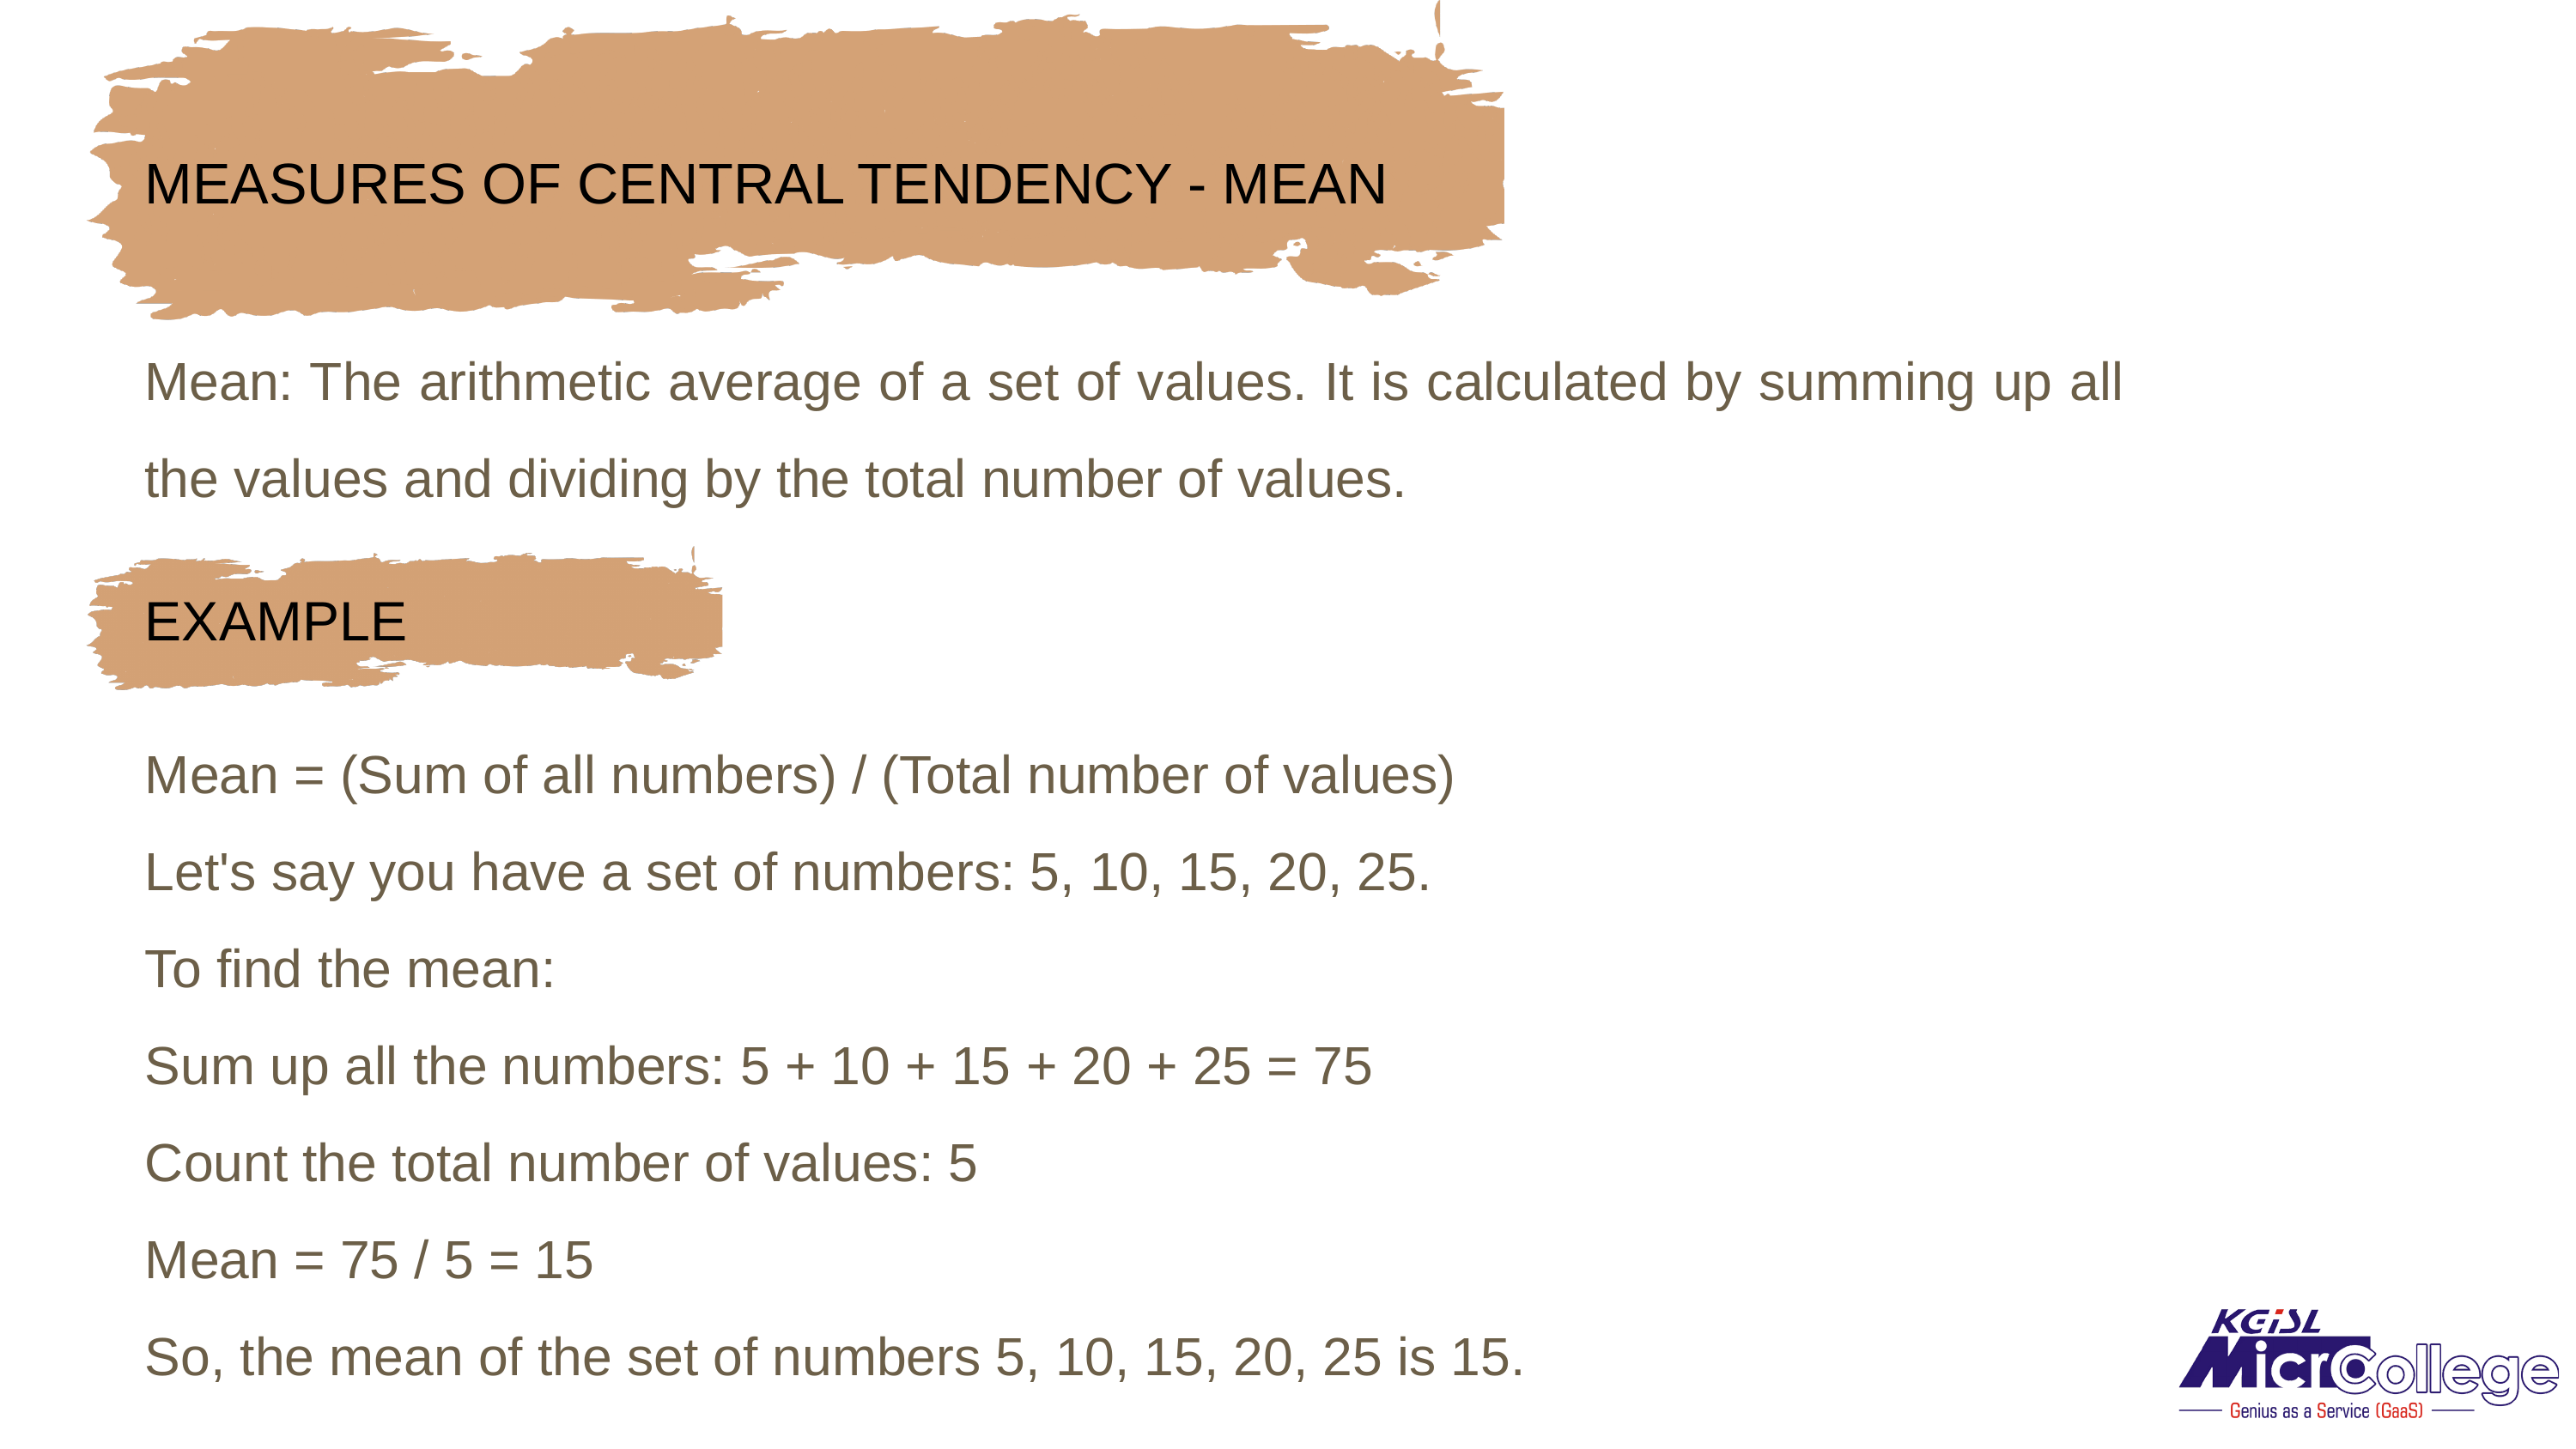

MEASURES OF CENTRAL TENDENCY - MEAN

Mean: The arithmetic average of a set of values. It is calculated by summing up all the values and dividing by the total number of values.

EXAMPLE
Mean = (Sum of all numbers) / (Total number of values)
Let's say you have a set of numbers: 5, 10, 15, 20, 25.
To find the mean:
Sum up all the numbers: 5 + 10 + 15 + 20 + 25 = 75
Count the total number of values: 5
Mean = 75 / 5 = 15
So, the mean of the set of numbers 5, 10, 15, 20, 25 is 15.